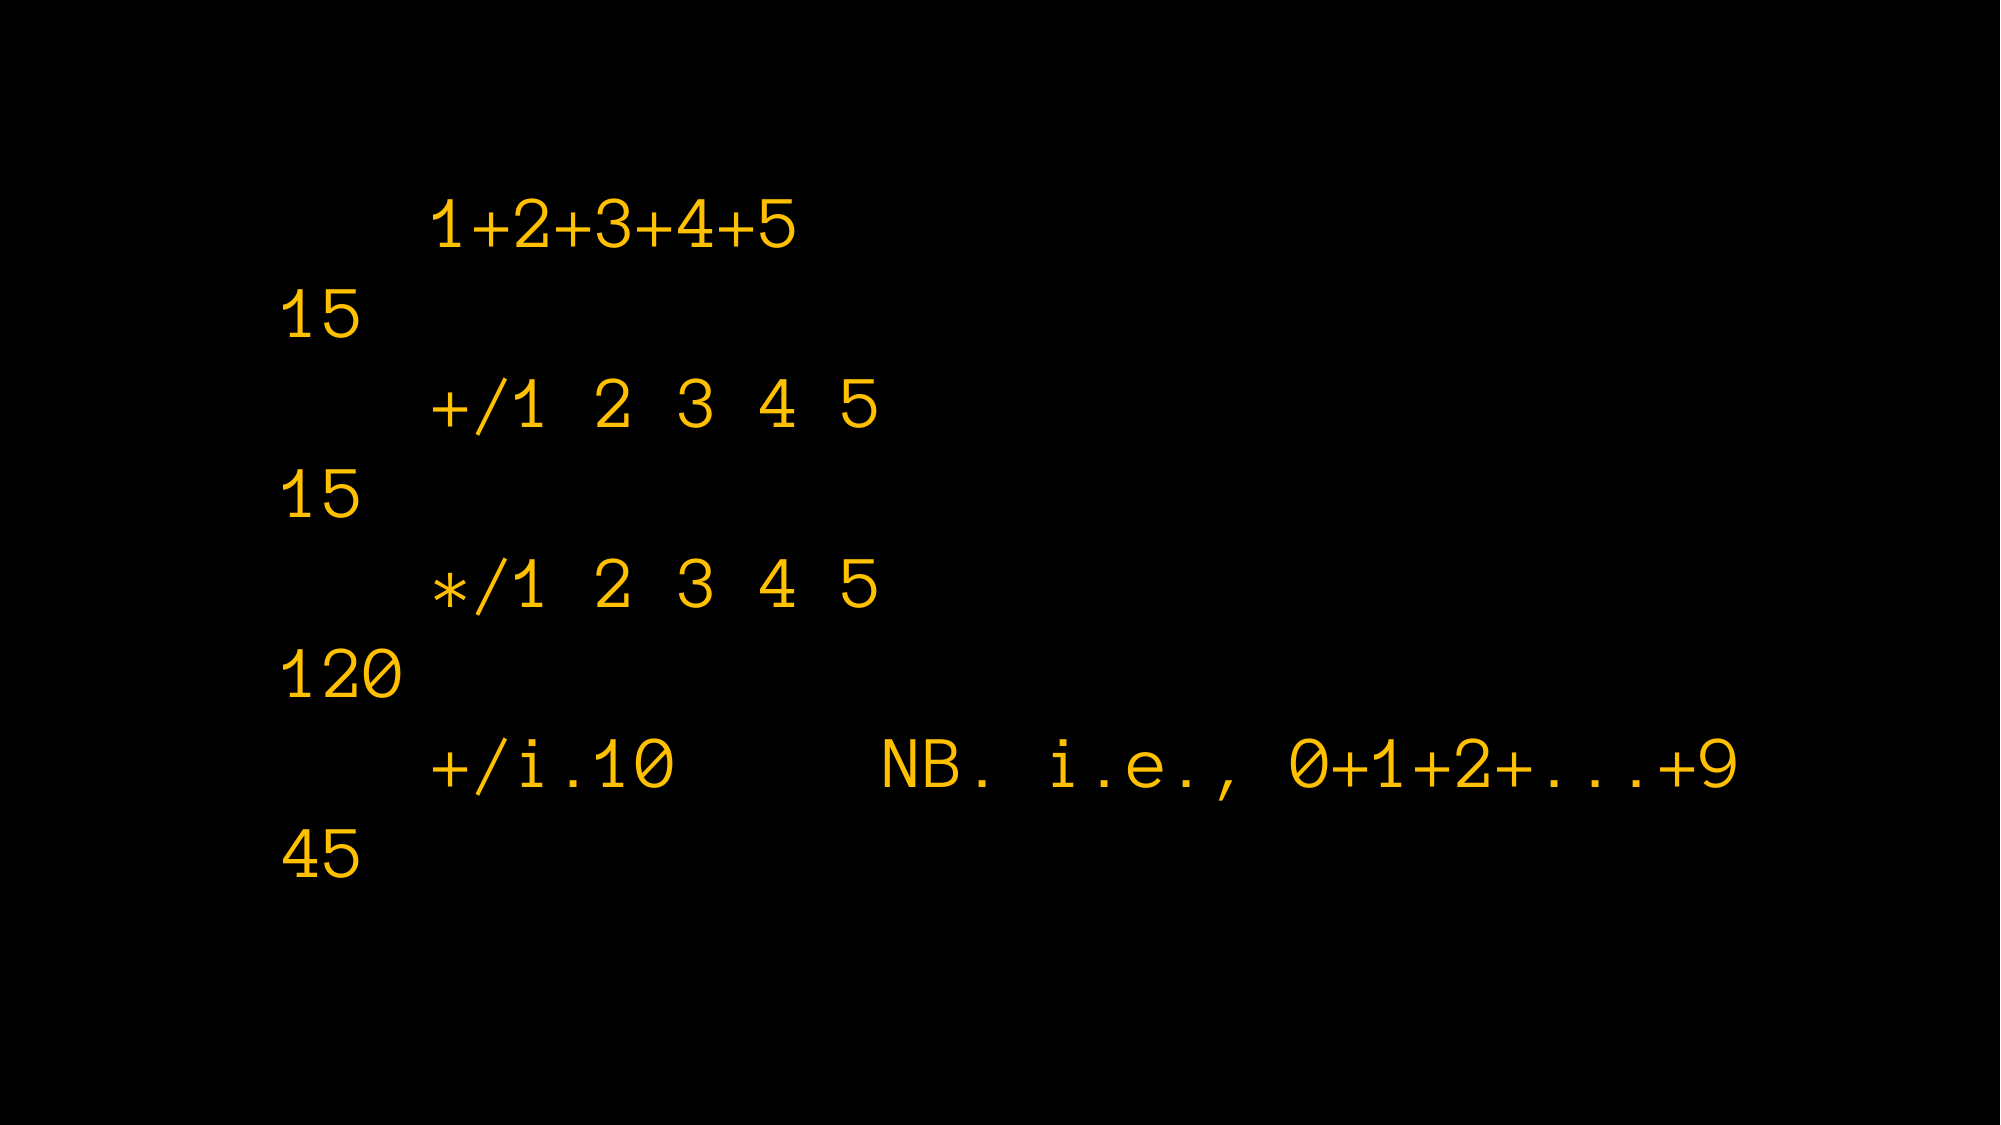

1+2+3+4+5
15
	+/1 2 3 4 5
15
	*/1 2 3 4 5
120
	+/i.10		NB. i.e., 0+1+2+...+9
45